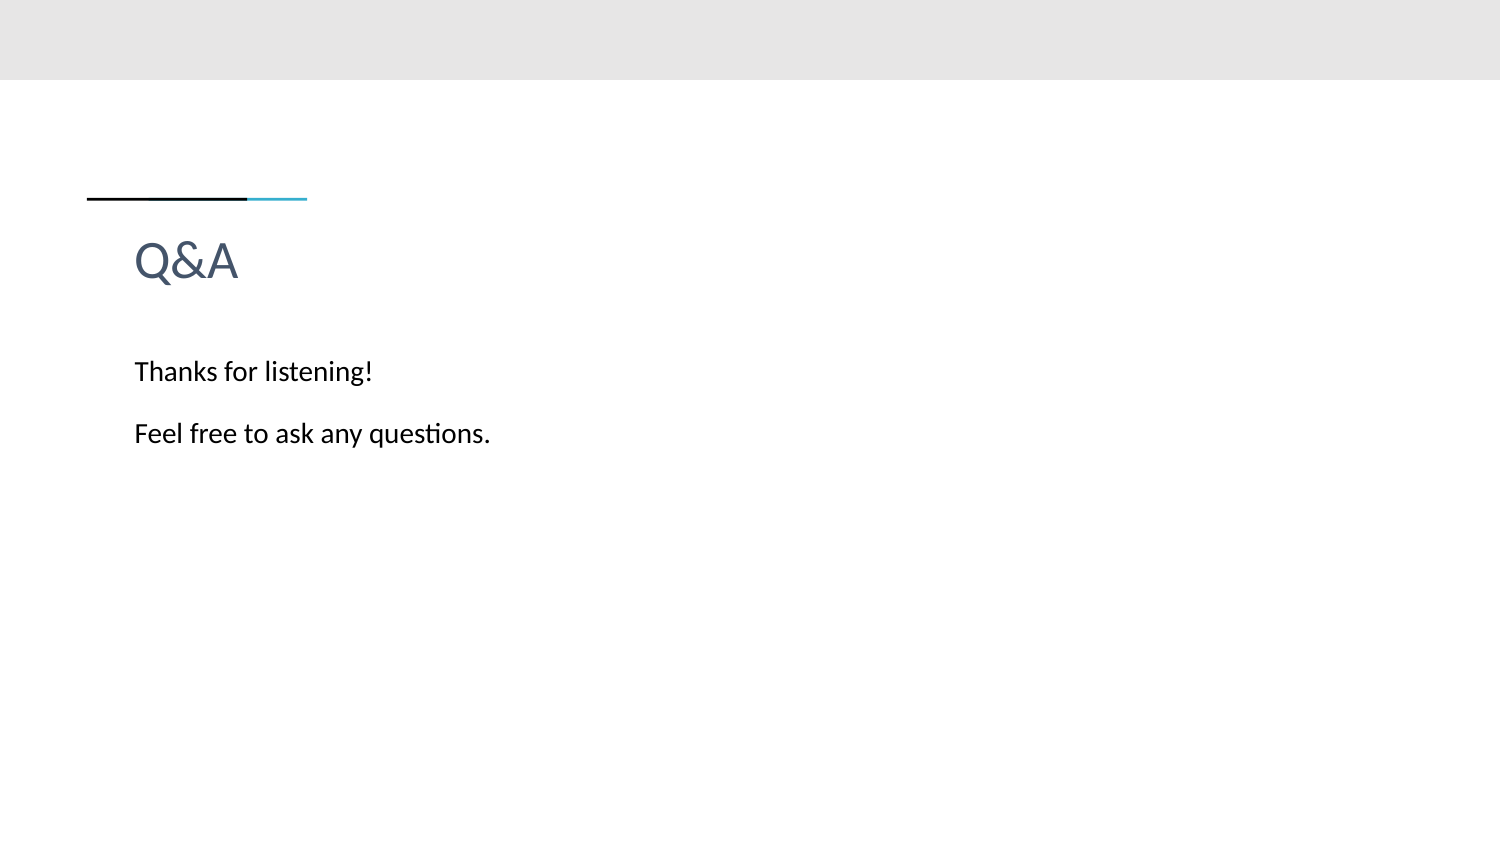

# Q&A
Thanks for listening!
Feel free to ask any questions.